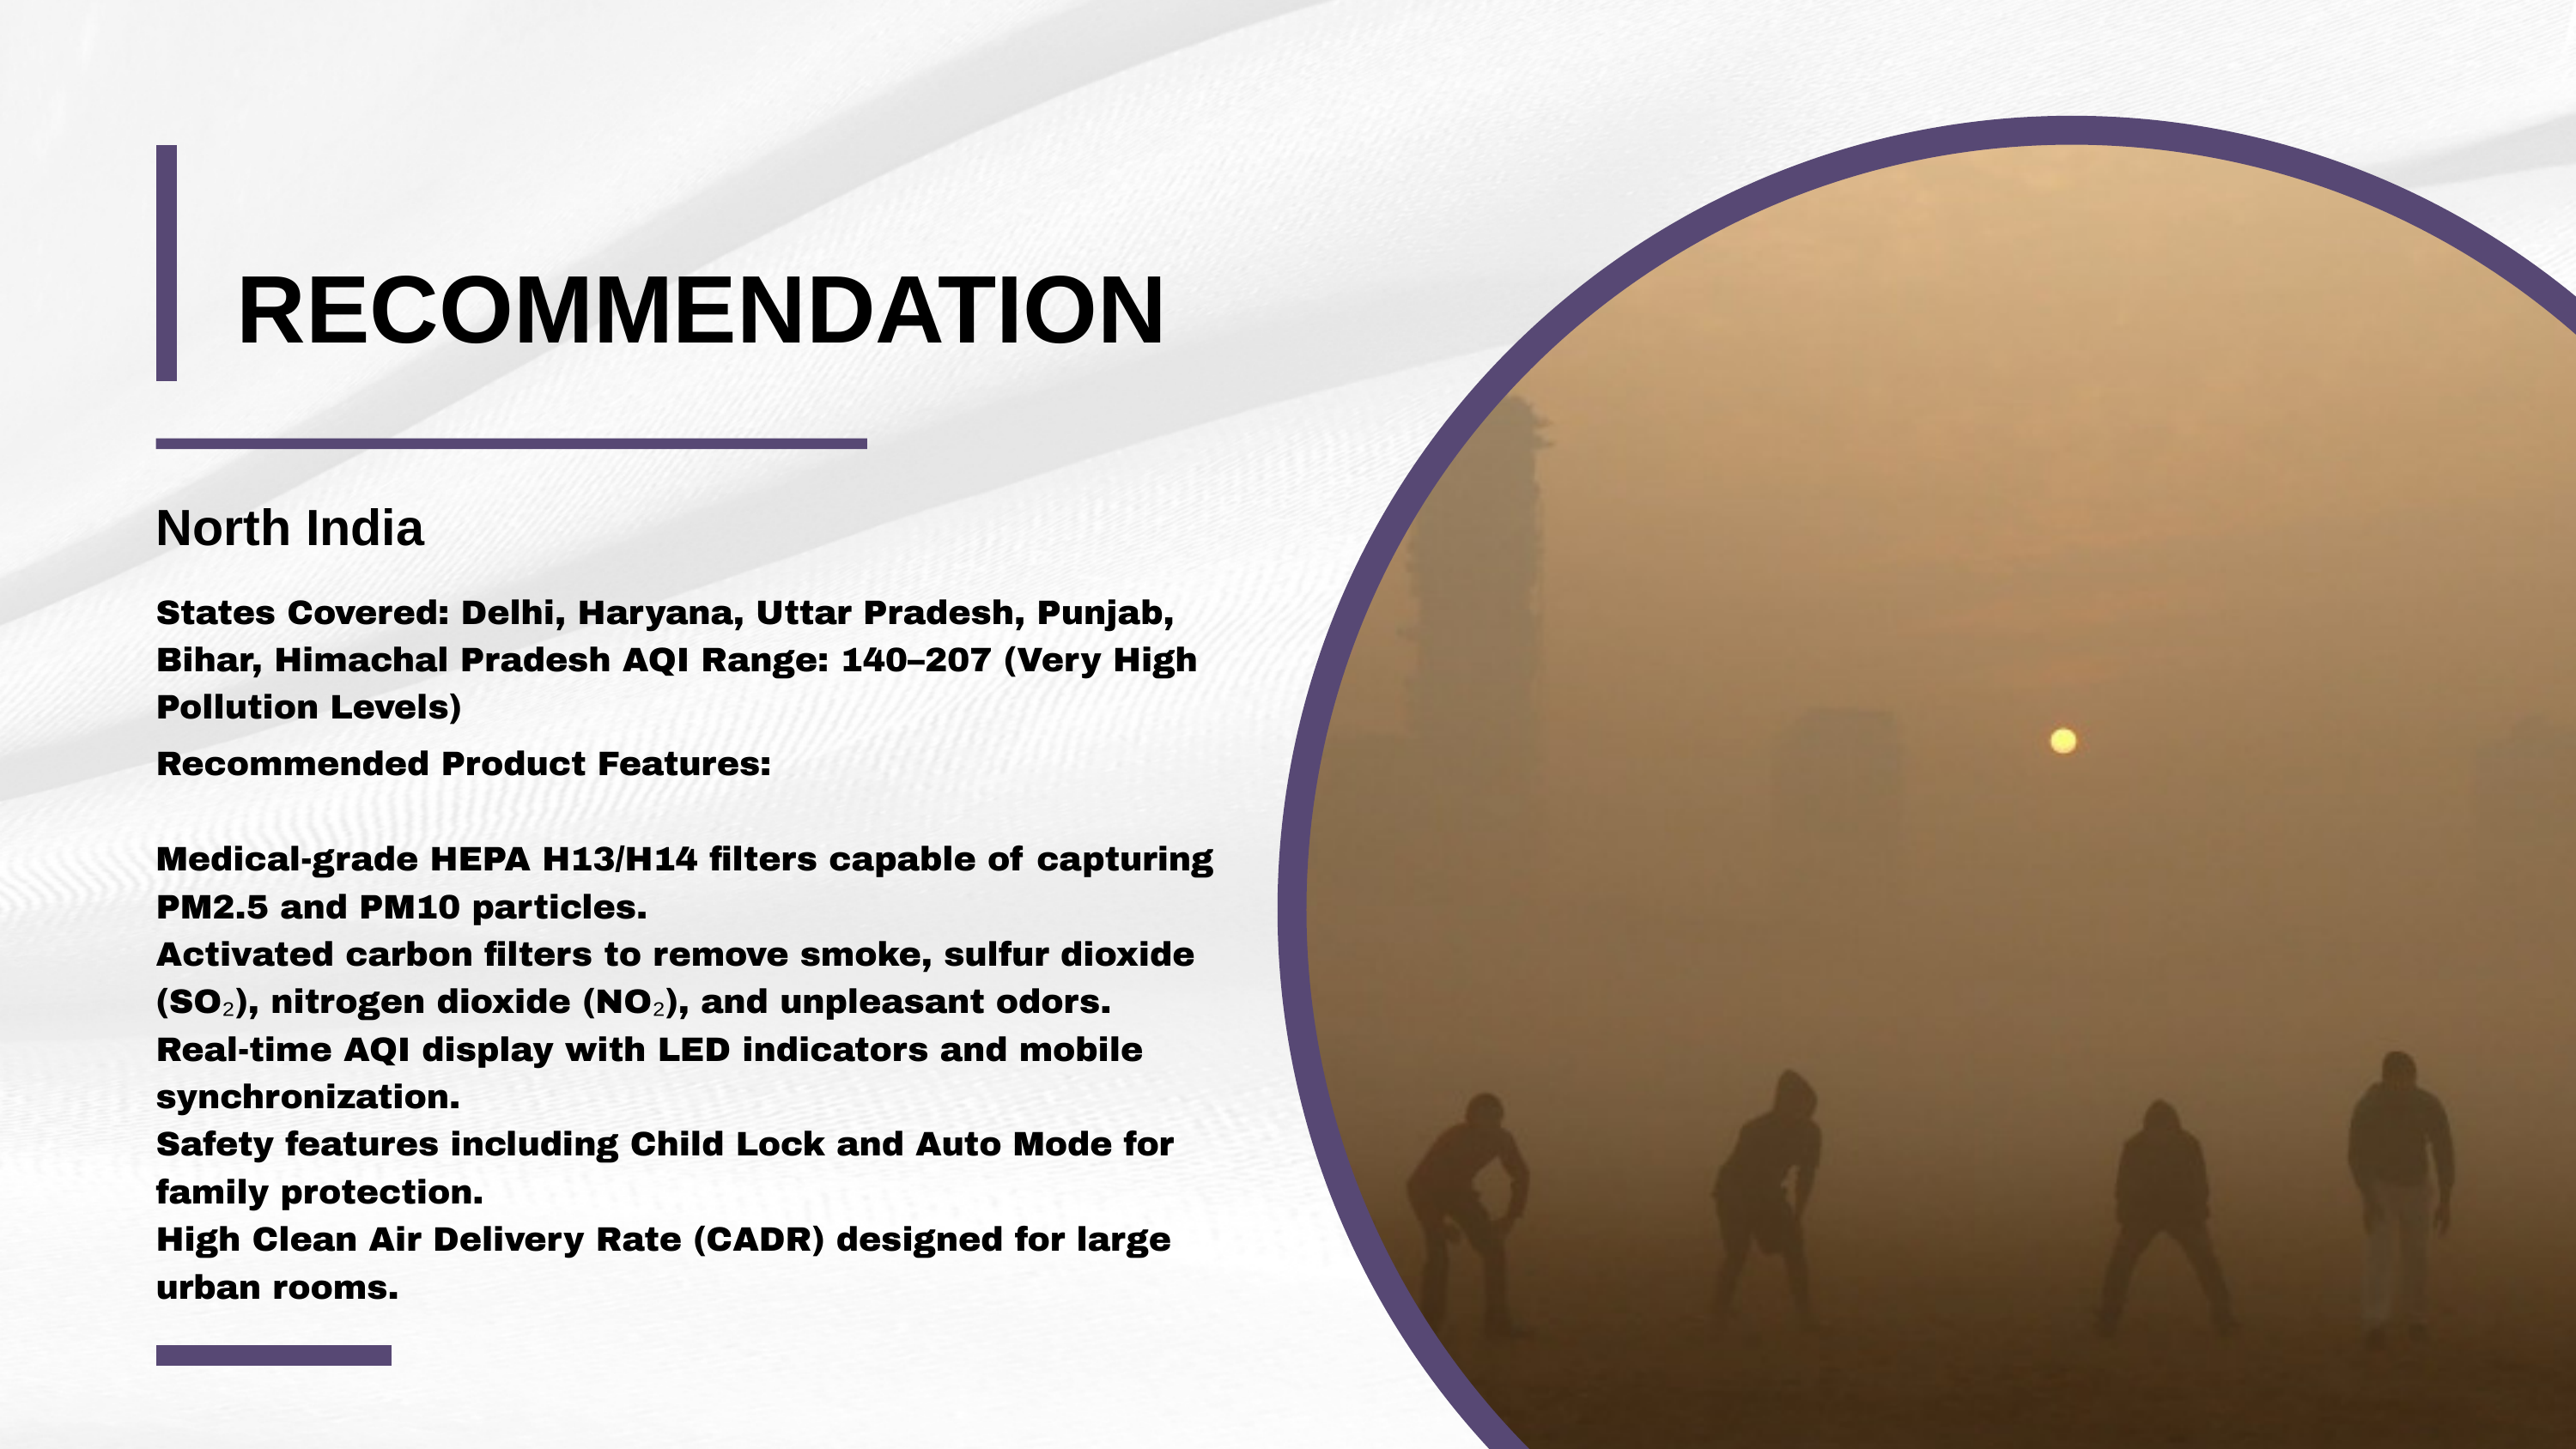

RECOMMENDATION

North India
States Covered: Delhi, Haryana, Uttar Pradesh, Punjab, Bihar, Himachal Pradesh AQI Range: 140–207 (Very High Pollution Levels)
Recommended Product Features:

Medical-grade HEPA H13/H14 filters capable of capturing PM2.5 and PM10 particles.
Activated carbon filters to remove smoke, sulfur dioxide (SO₂), nitrogen dioxide (NO₂), and unpleasant odors.
Real-time AQI display with LED indicators and mobile synchronization.
Safety features including Child Lock and Auto Mode for family protection.
High Clean Air Delivery Rate (CADR) designed for large urban rooms.